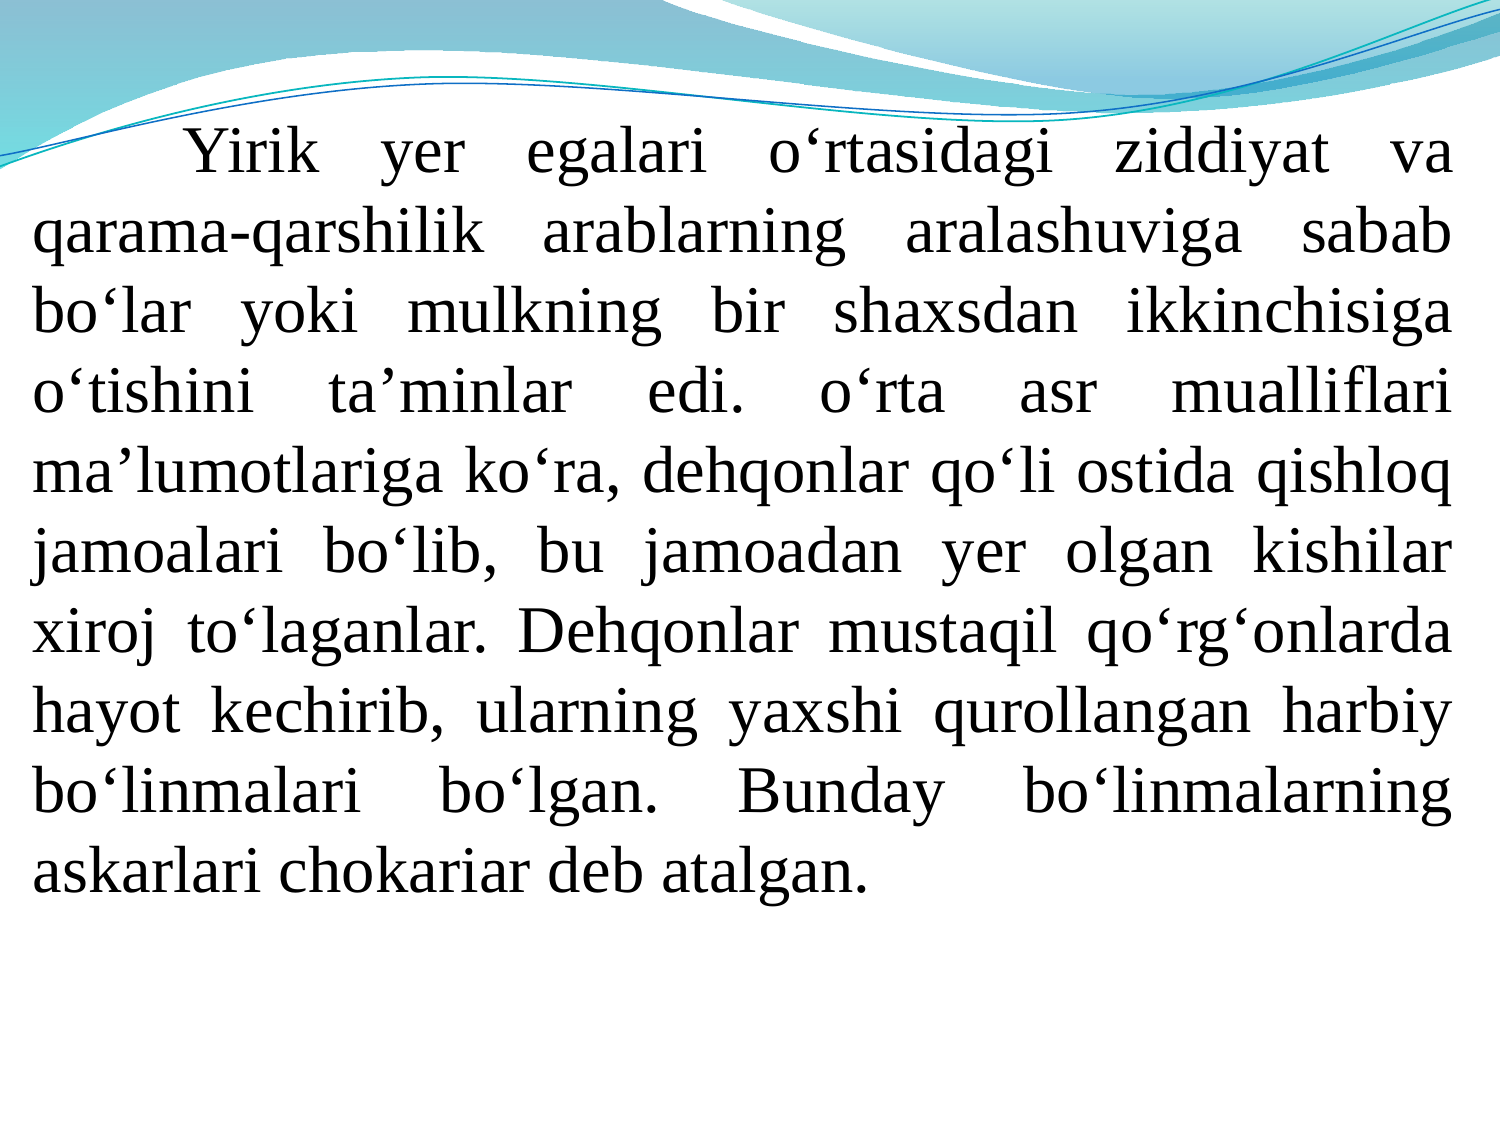

Yirik yer egalari o‘rtasidagi ziddiyat va qarama-qarshilik arablarning aralashuviga sabab bo‘lar yoki mulkning bir shaxsdan ikkinchisiga o‘tishini ta’minlar edi. o‘rta asr mualliflari ma’lumotlariga ko‘ra, dehqonlar qo‘li ostida qishloq jamoalari bo‘lib, bu jamoadan yer olgan kishilar xiroj to‘laganlar. Dehqonlar mustaqil qo‘rg‘onlarda hayot kechirib, ularning yaxshi qurollangan harbiy bo‘linmalari bo‘lgan. Bunday bo‘linmalarning askarlari chokariar deb atalgan.